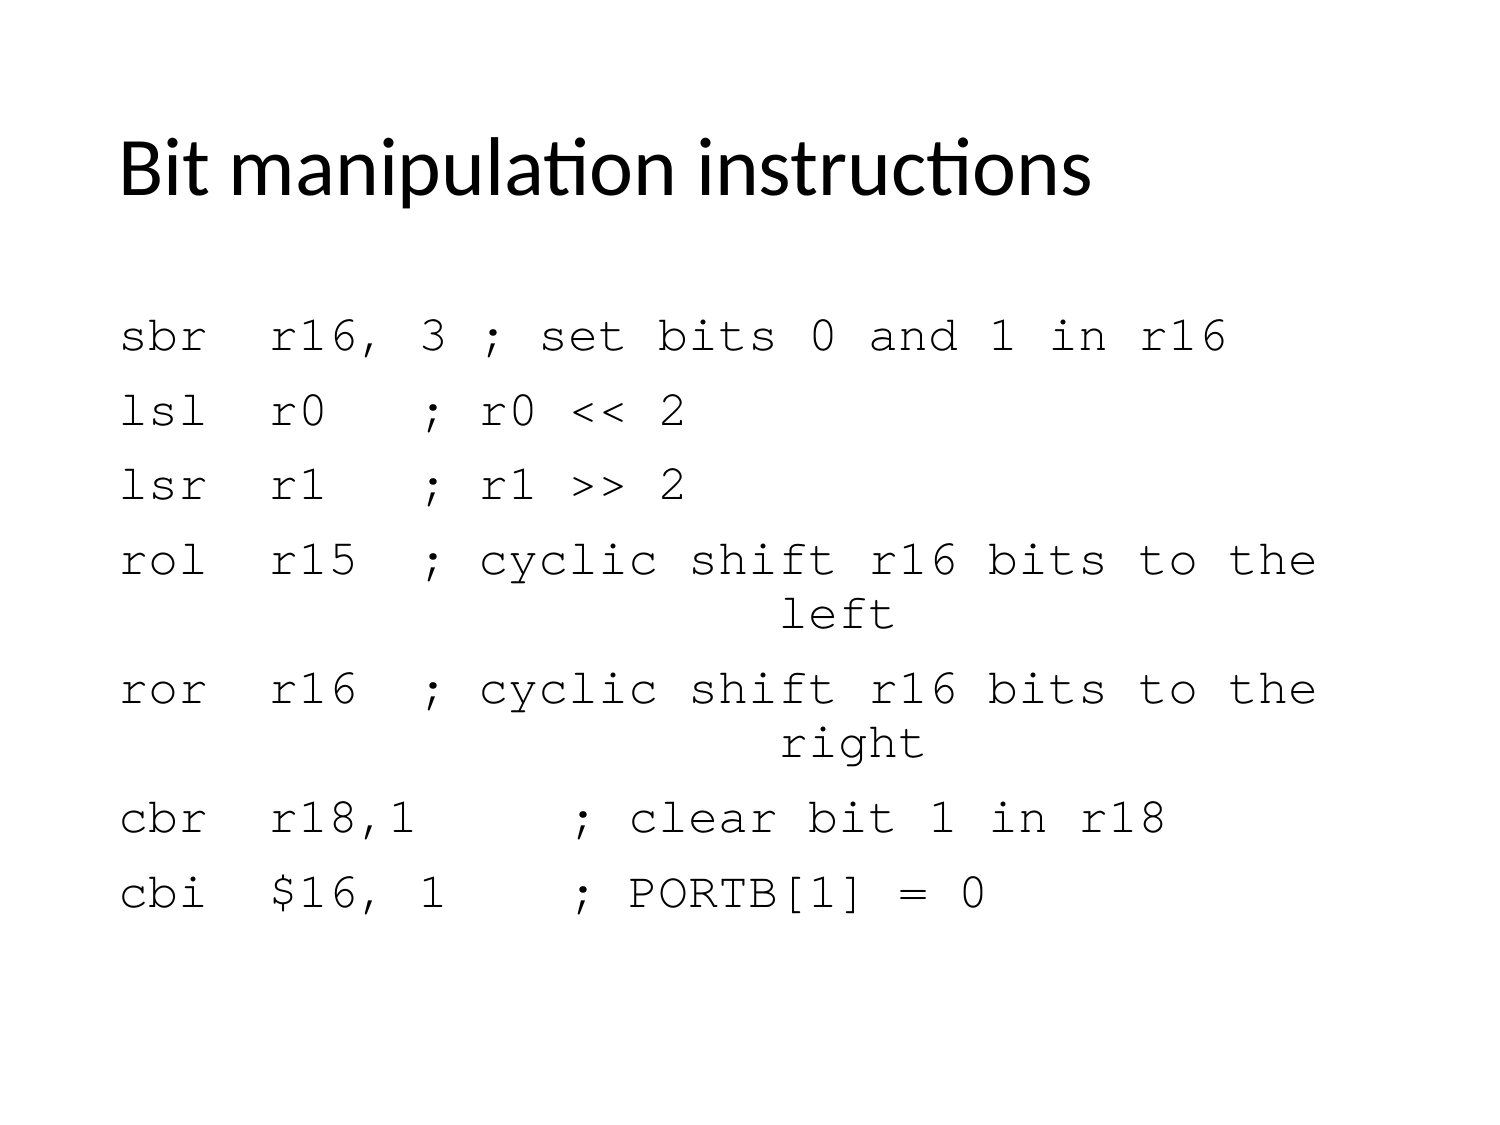

# Bit manipulation instructions
sbr 	r16, 3 ; set bits 0 and 1 in r16
lsl 	r0 	; r0 << 2
lsr 	r1 	; r1 >> 2
rol 	r15	; cyclic shift r16 bits to the 				  left
ror 	r16	; cyclic shift r16 bits to the 				  right
cbr 	r18,1 	; clear bit 1 in r18
cbi	$16, 1	; PORTB[1] = 0